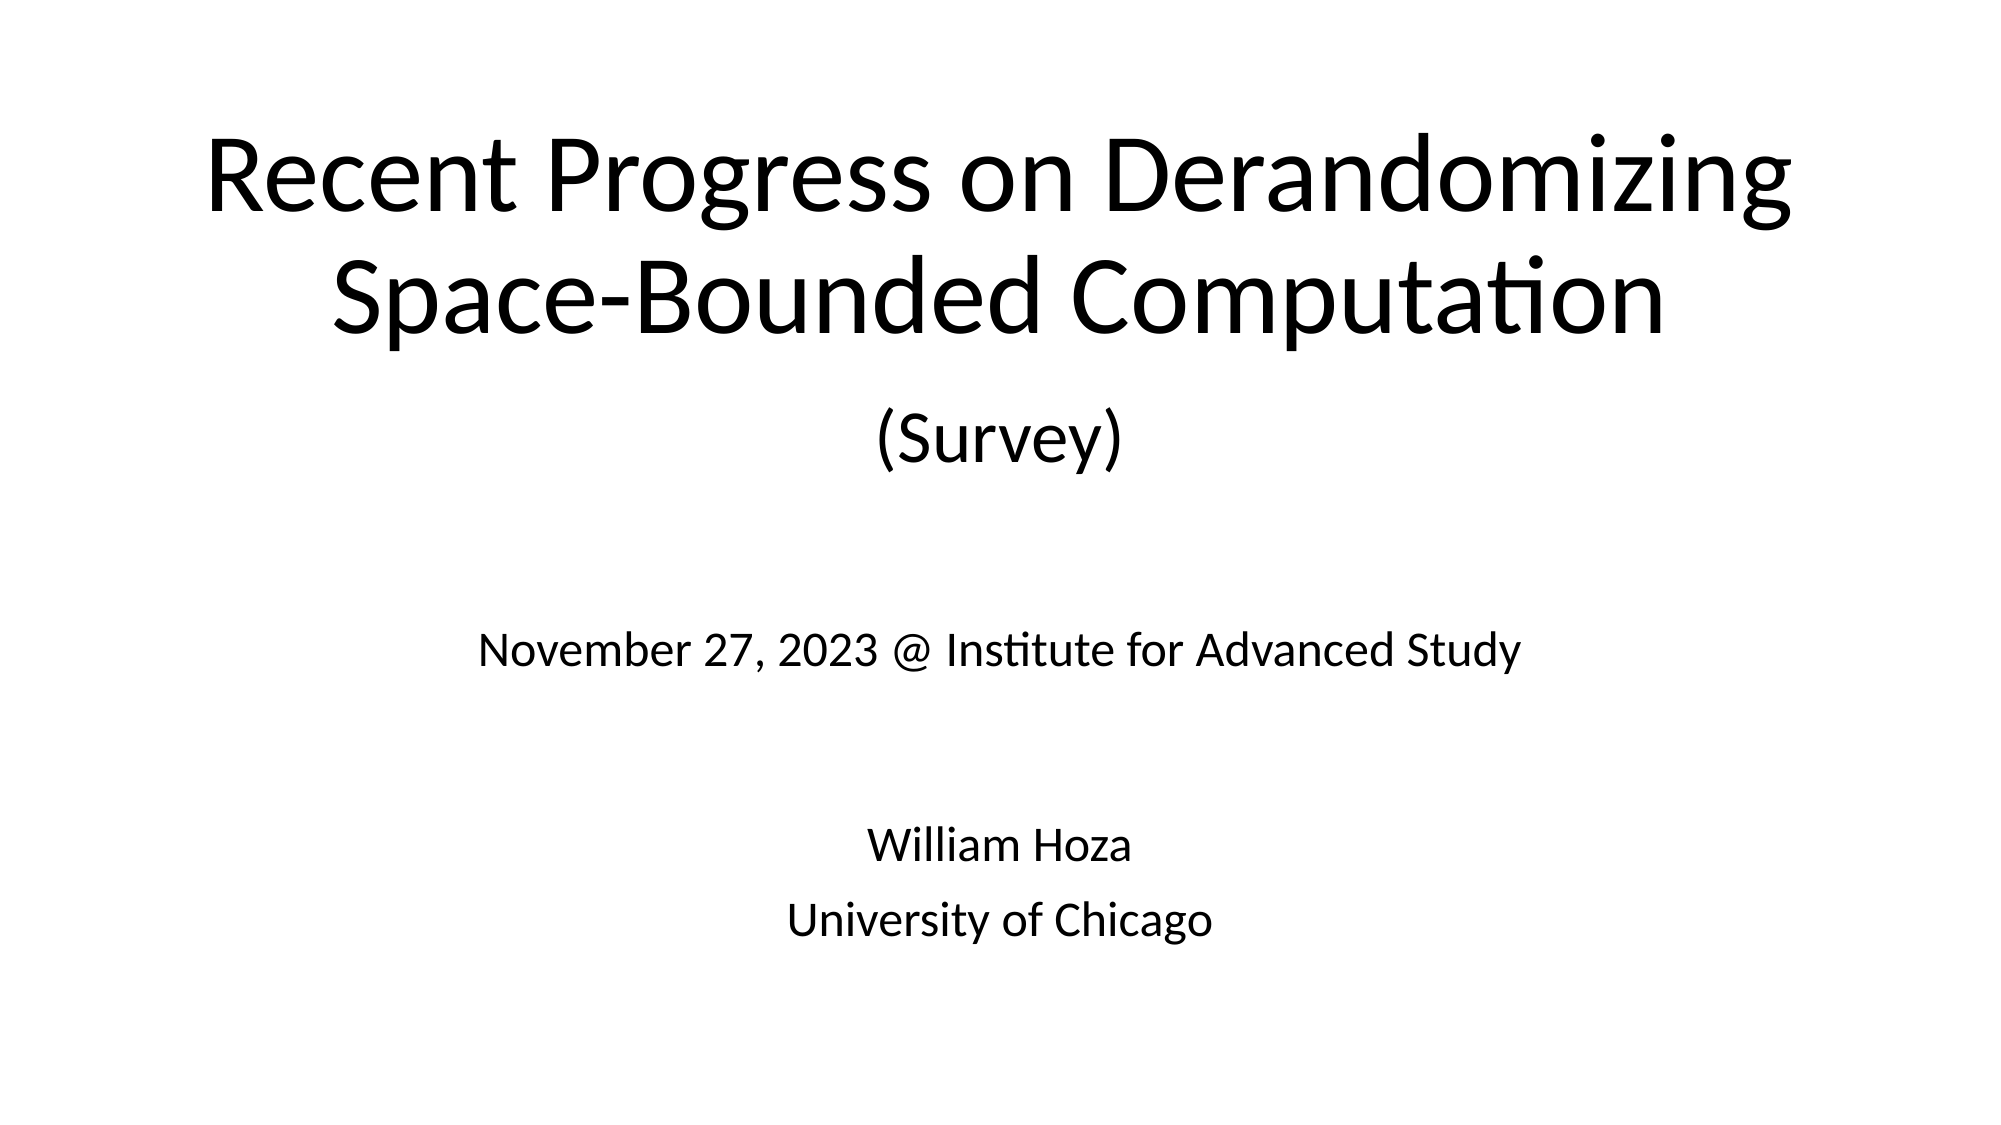

# Recent Progress on Derandomizing Space-Bounded Computation (Survey)
November 27, 2023 @ Institute for Advanced Study

William Hoza
University of Chicago